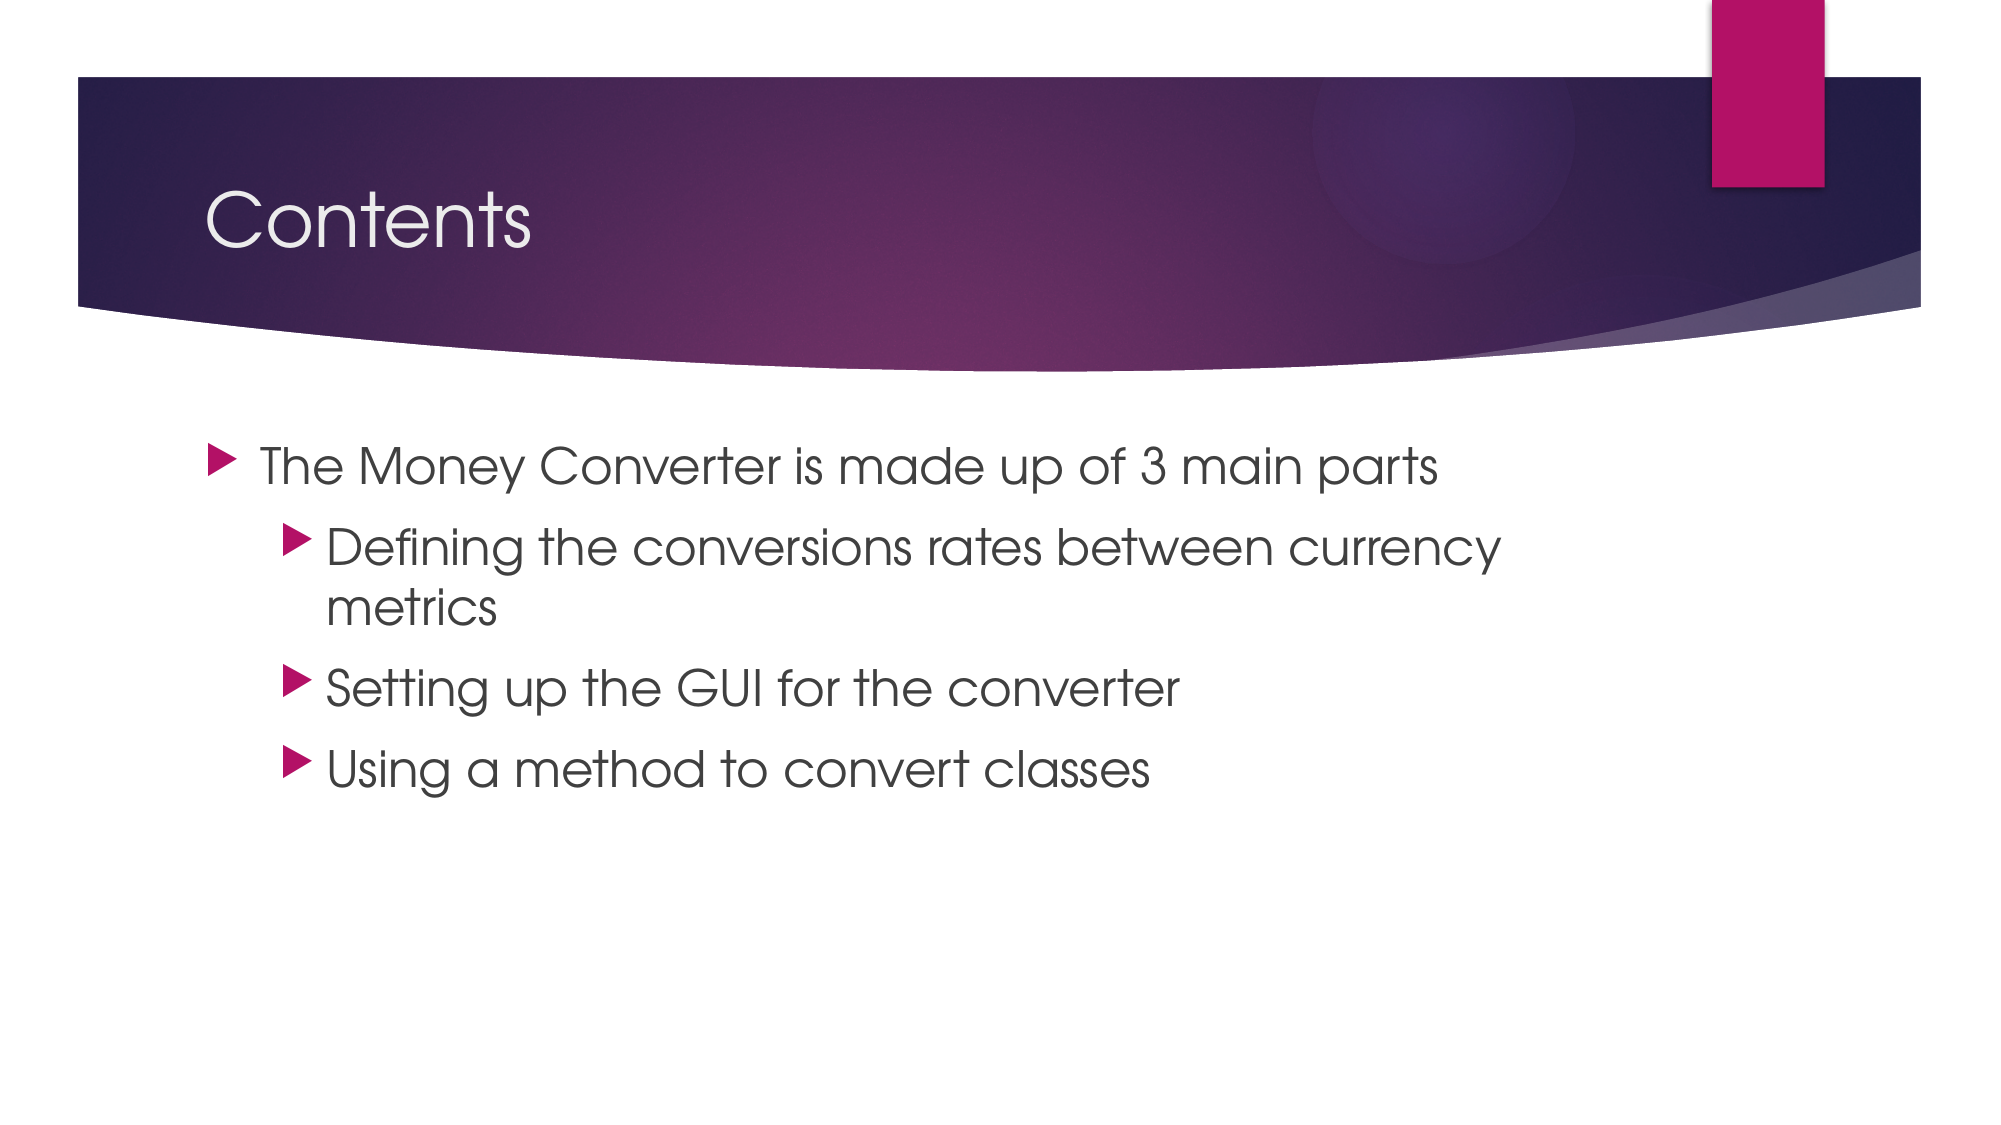

# Contents
The Money Converter is made up of 3 main parts
Defining the conversions rates between currency metrics
Setting up the GUI for the converter
Using a method to convert classes